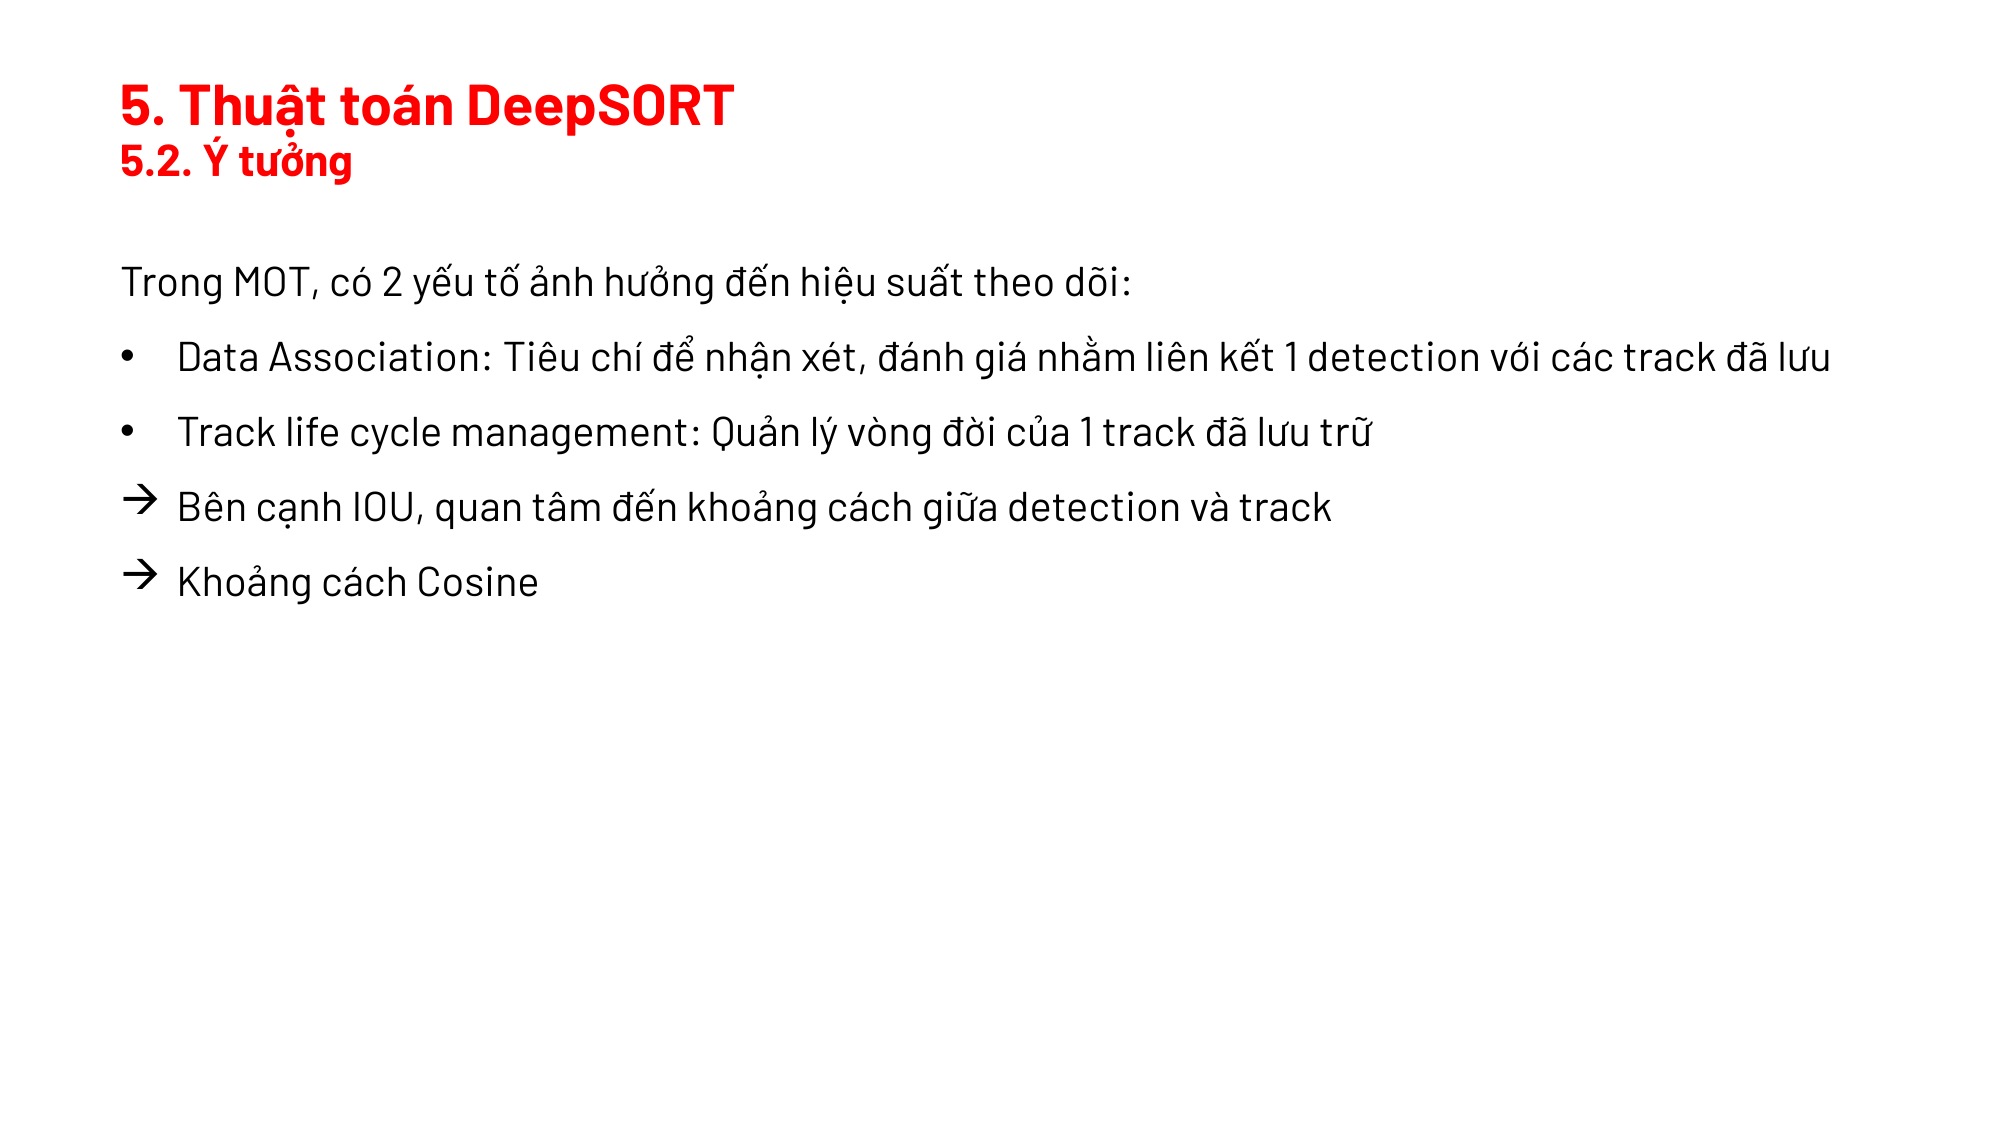

# 5. Thuật toán DeepSORT 5.2. Ý tưởng
Trong MOT, có 2 yếu tố ảnh hưởng đến hiệu suất theo dõi:
Data Association: Tiêu chí để nhận xét, đánh giá nhằm liên kết 1 detection với các track đã lưu
Track life cycle management: Quản lý vòng đời của 1 track đã lưu trữ
Bên cạnh IOU, quan tâm đến khoảng cách giữa detection và track
Khoảng cách Cosine